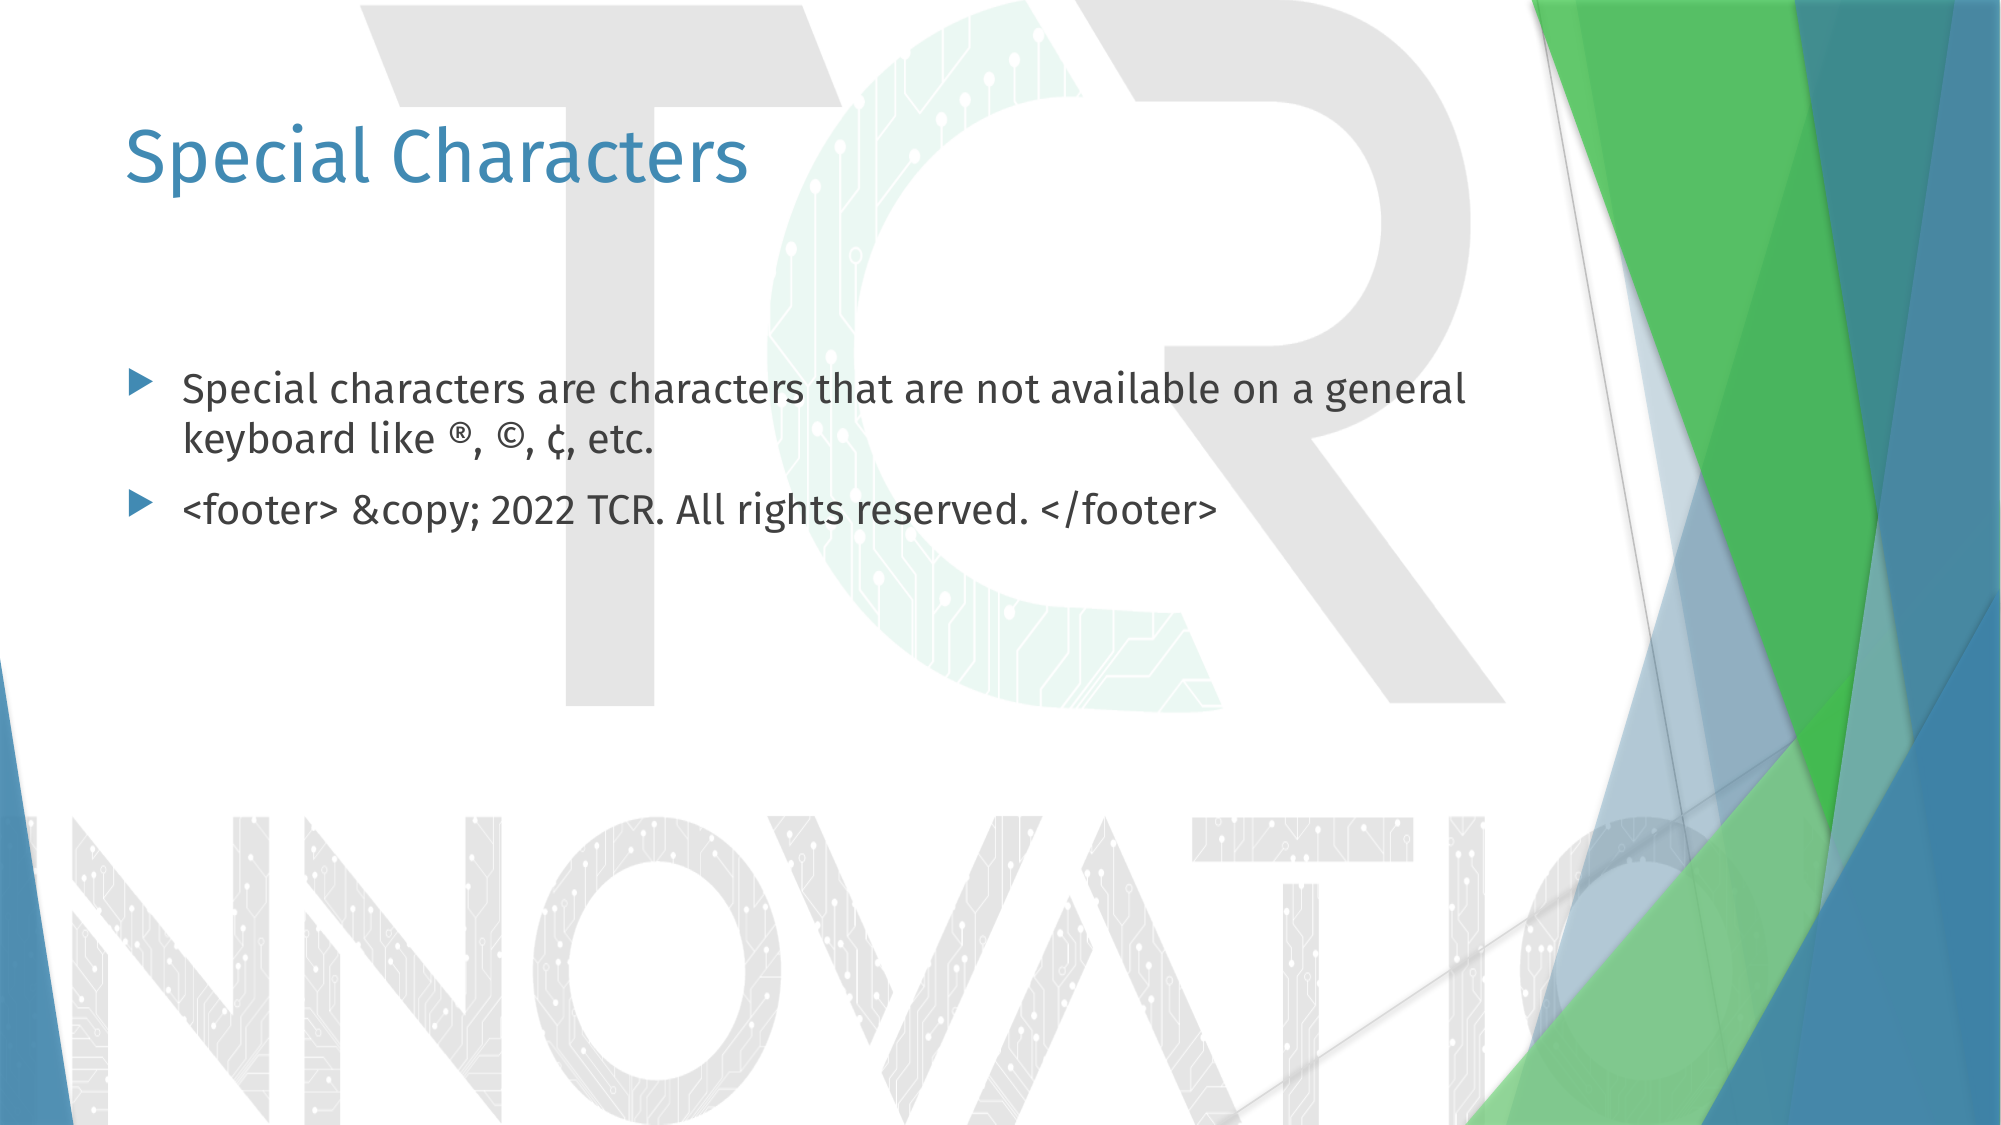

# Special Characters
Special characters are characters that are not available on a general keyboard like ®, ©, ¢, etc.
<footer> &copy; 2022 TCR. All rights reserved. </footer>